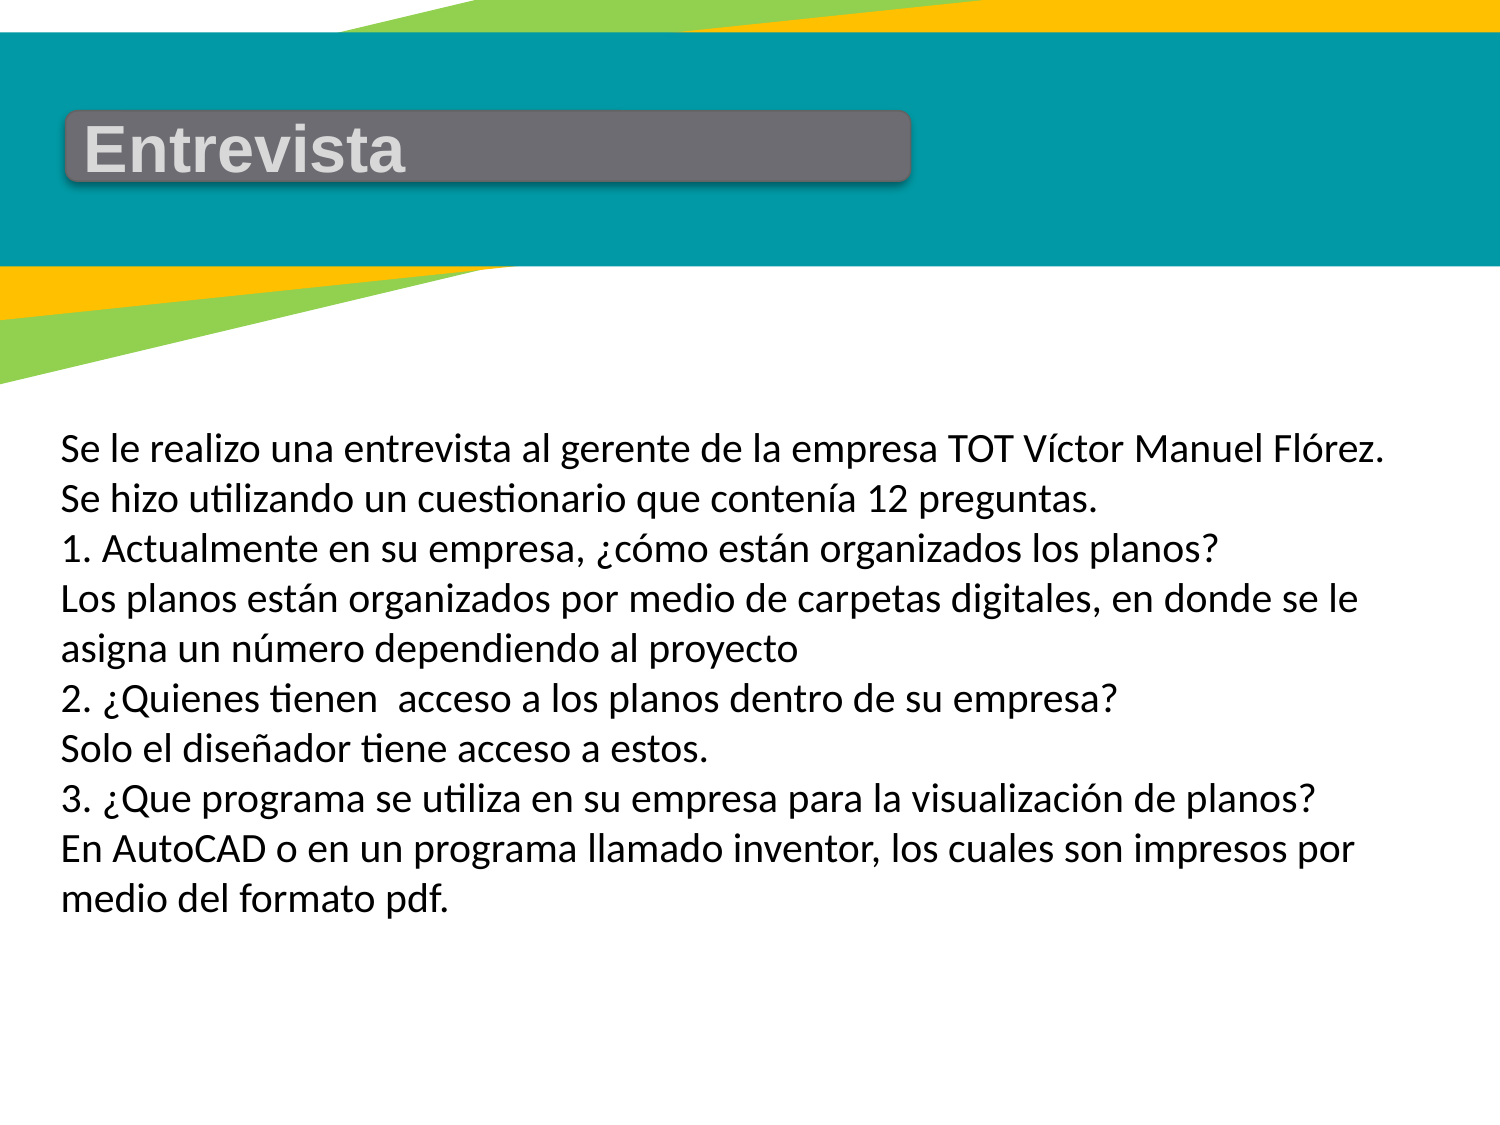

Entrevista
Se le realizo una entrevista al gerente de la empresa TOT Víctor Manuel Flórez.
Se hizo utilizando un cuestionario que contenía 12 preguntas.
1. Actualmente en su empresa, ¿cómo están organizados los planos?
Los planos están organizados por medio de carpetas digitales, en donde se le asigna un número dependiendo al proyecto
2. ¿Quienes tienen  acceso a los planos dentro de su empresa?
Solo el diseñador tiene acceso a estos.
3. ¿Que programa se utiliza en su empresa para la visualización de planos?
En AutoCAD o en un programa llamado inventor, los cuales son impresos por medio del formato pdf.